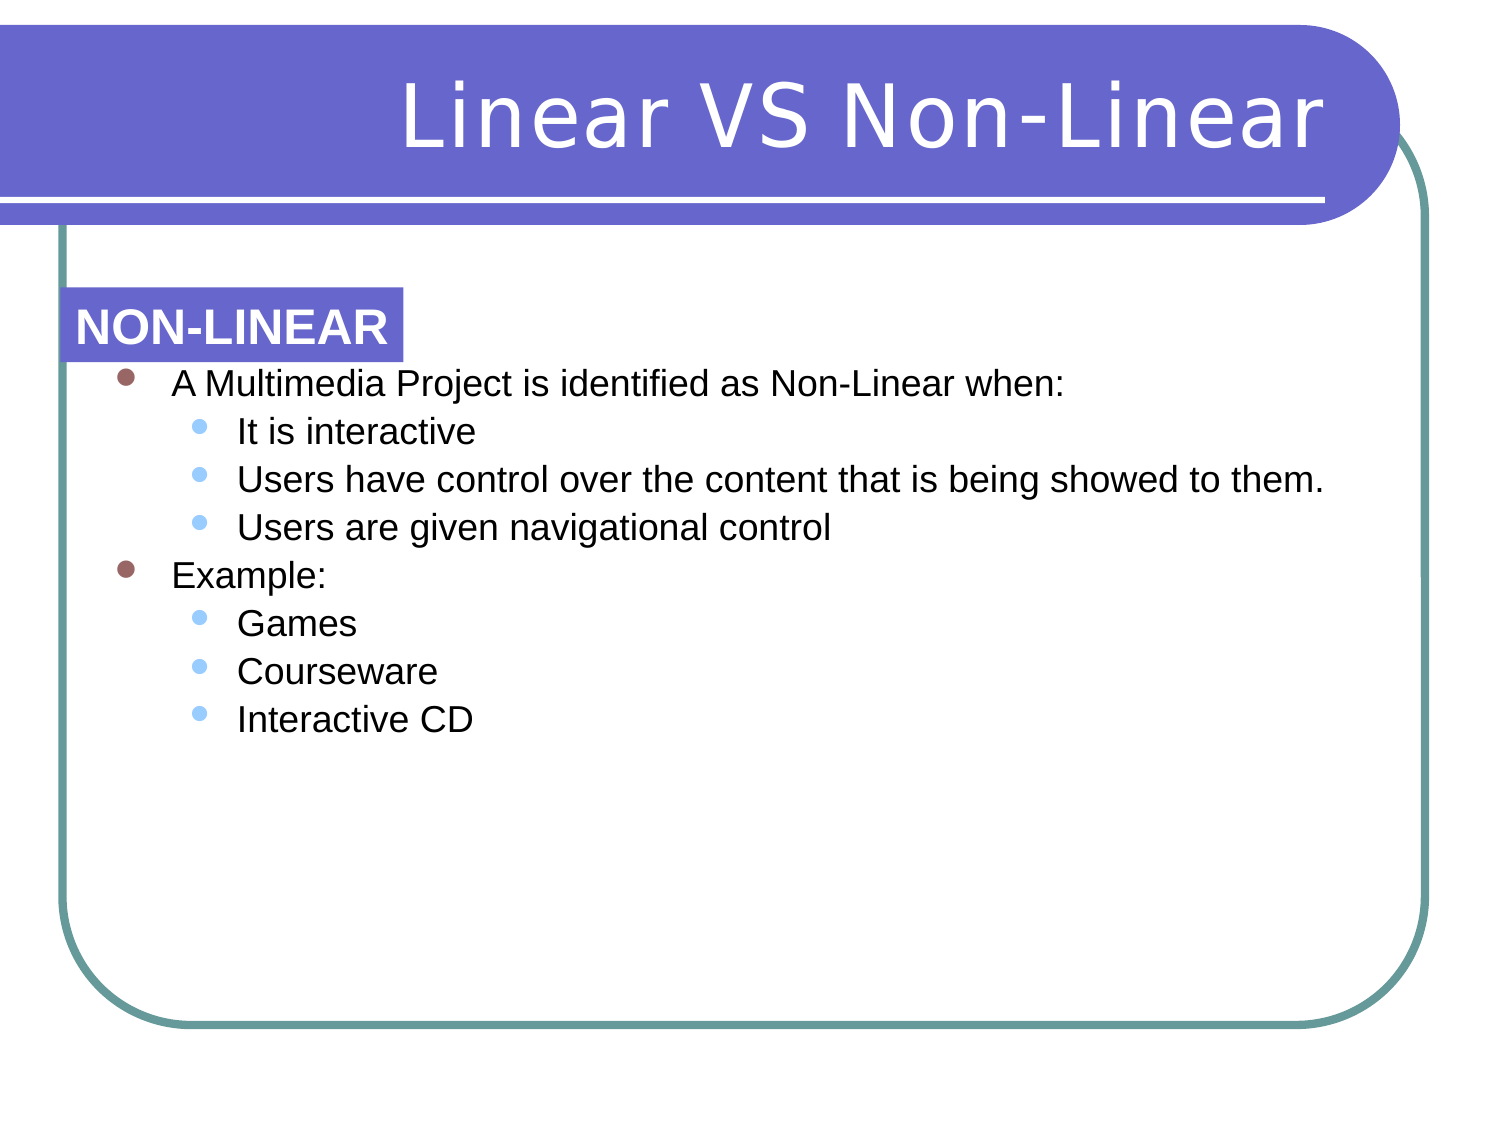

# Linear VS Non-Linear
NON-LINEAR
A Multimedia Project is identified as Non-Linear when:
It is interactive
Users have control over the content that is being showed to them.
Users are given navigational control
Example:
Games
Courseware
Interactive CD